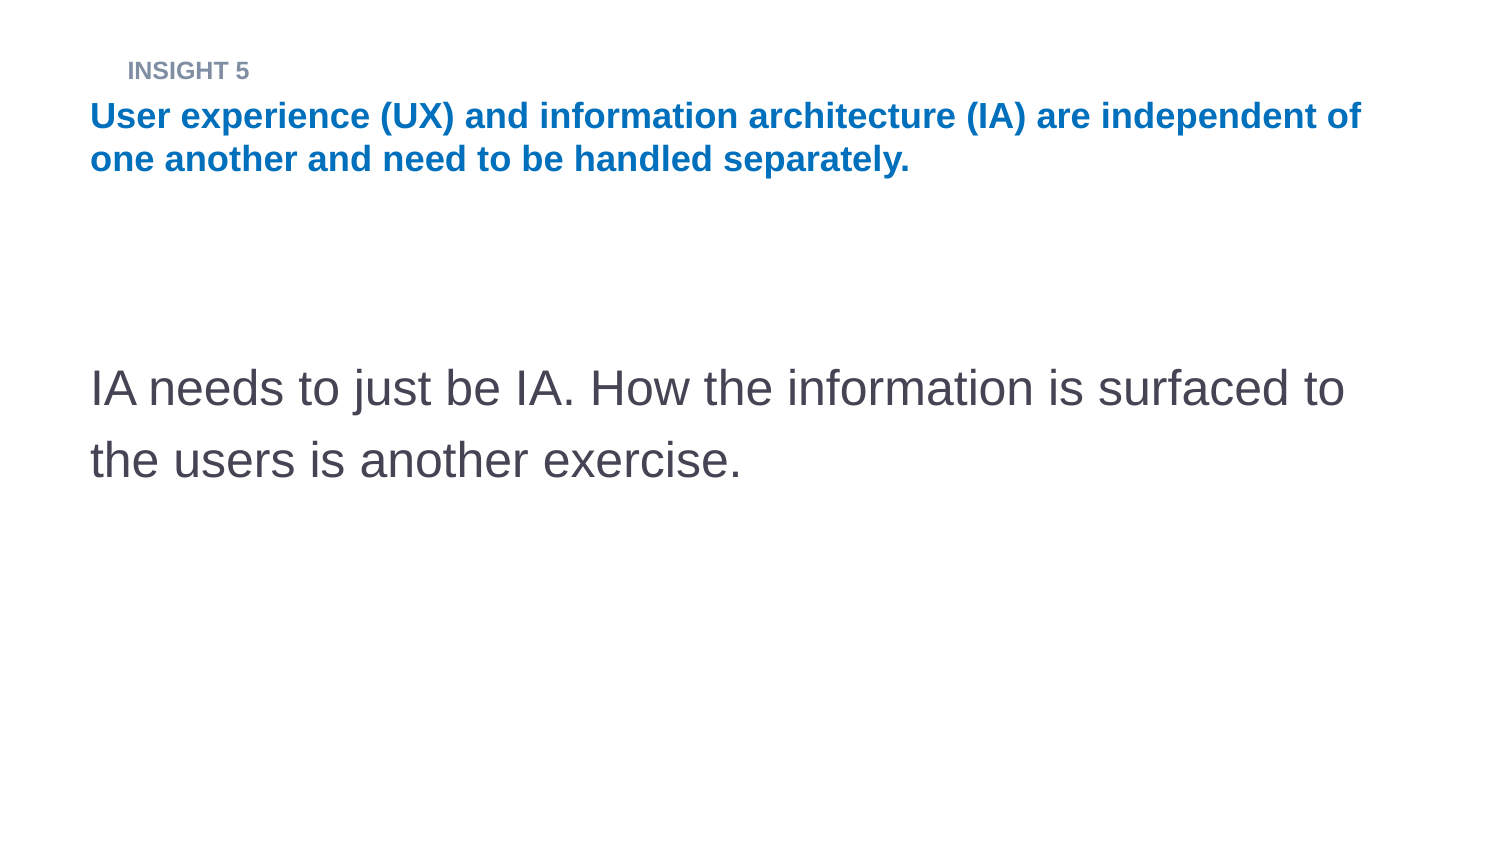

INSIGHT 5
# User experience (UX) and information architecture (IA) are independent of one another and need to be handled separately.

IA needs to just be IA. How the information is surfaced to the users is another exercise.